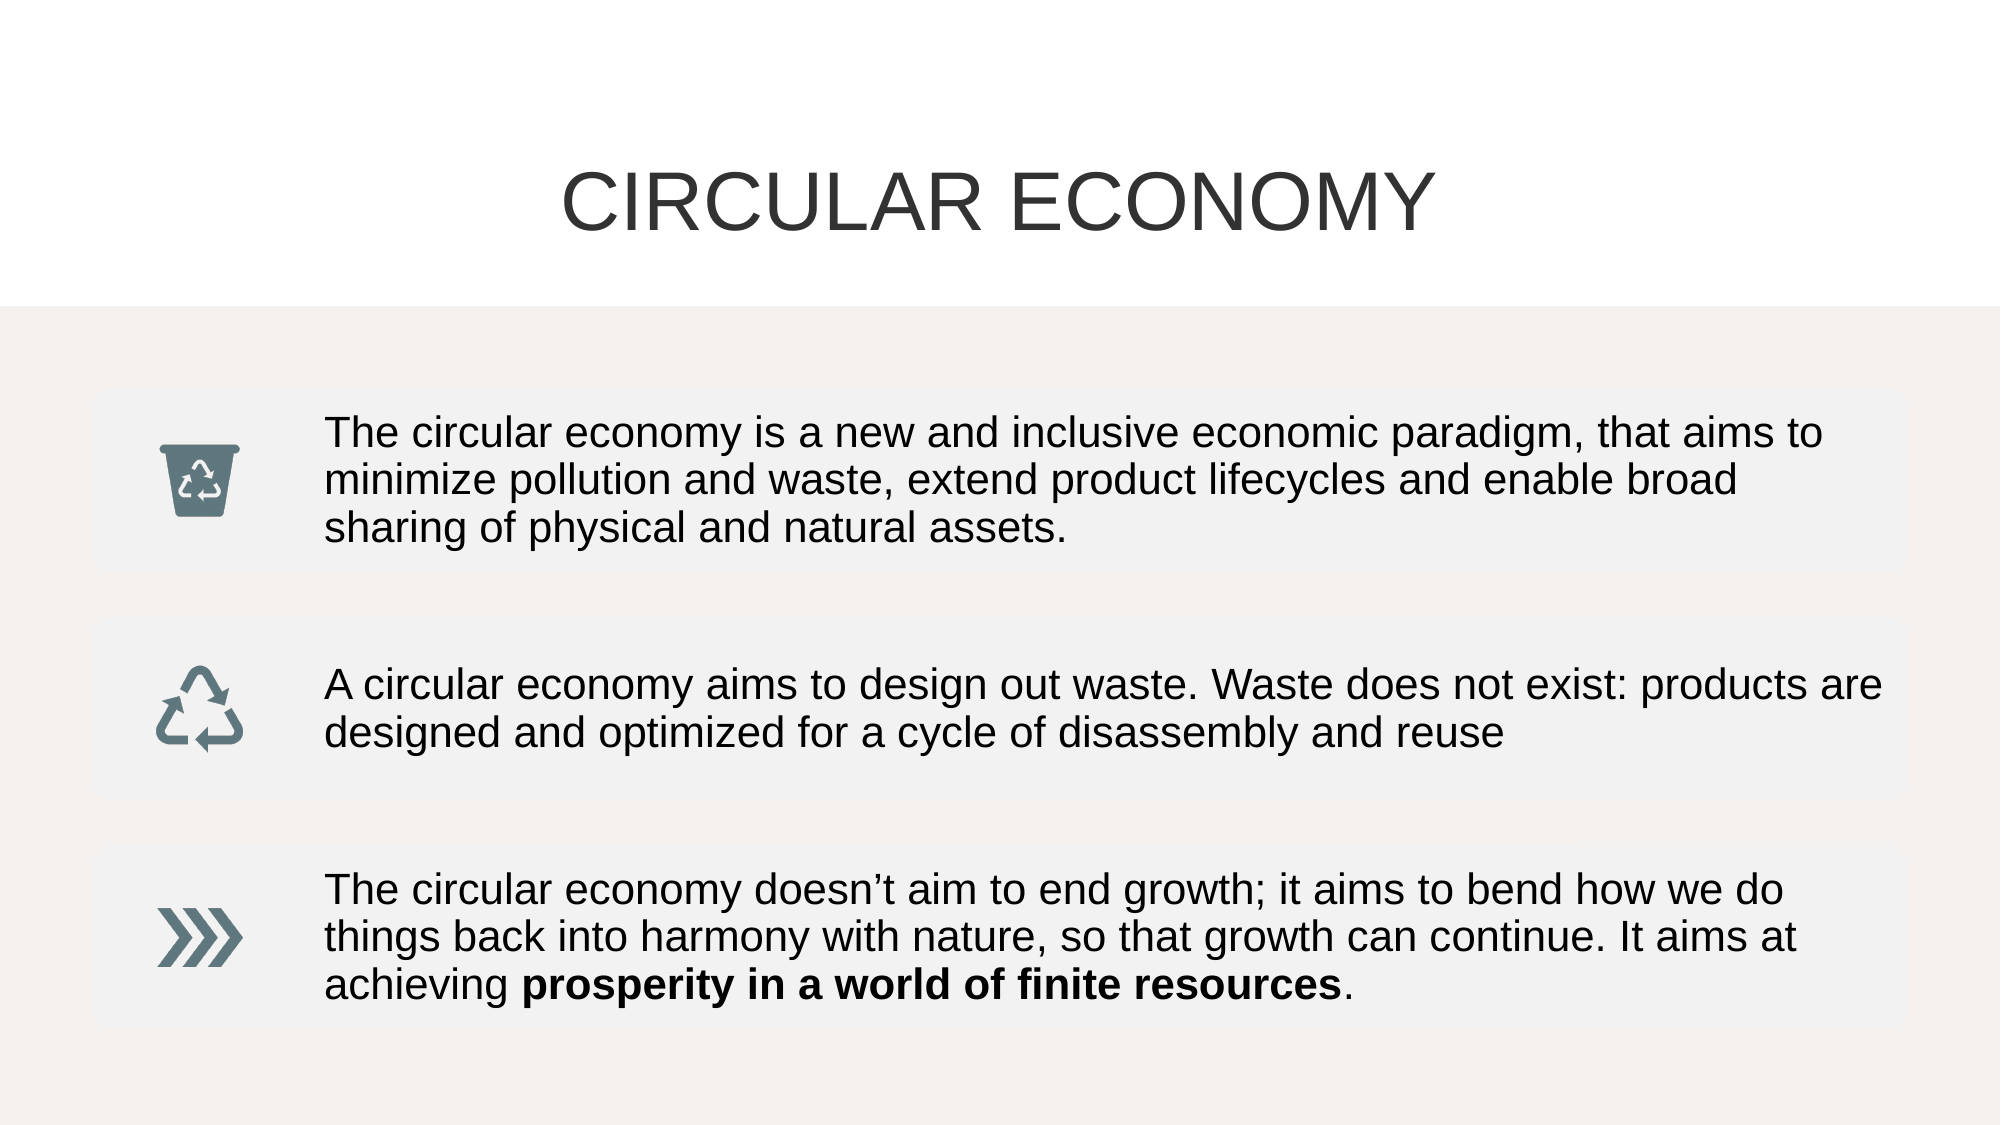

# CIRCULAR ECONOMY

The circular economy is a new and inclusive economic paradigm, that aims to minimize pollution and waste, extend product lifecycles and enable broad sharing of physical and natural assets.
A circular economy aims to design out waste. Waste does not exist: products are designed and optimized for a cycle of disassembly and reuse
The circular economy doesn’t aim to end growth; it aims to bend how we do things back into harmony with nature, so that growth can continue. It aims at achieving prosperity in a world of finite resources.